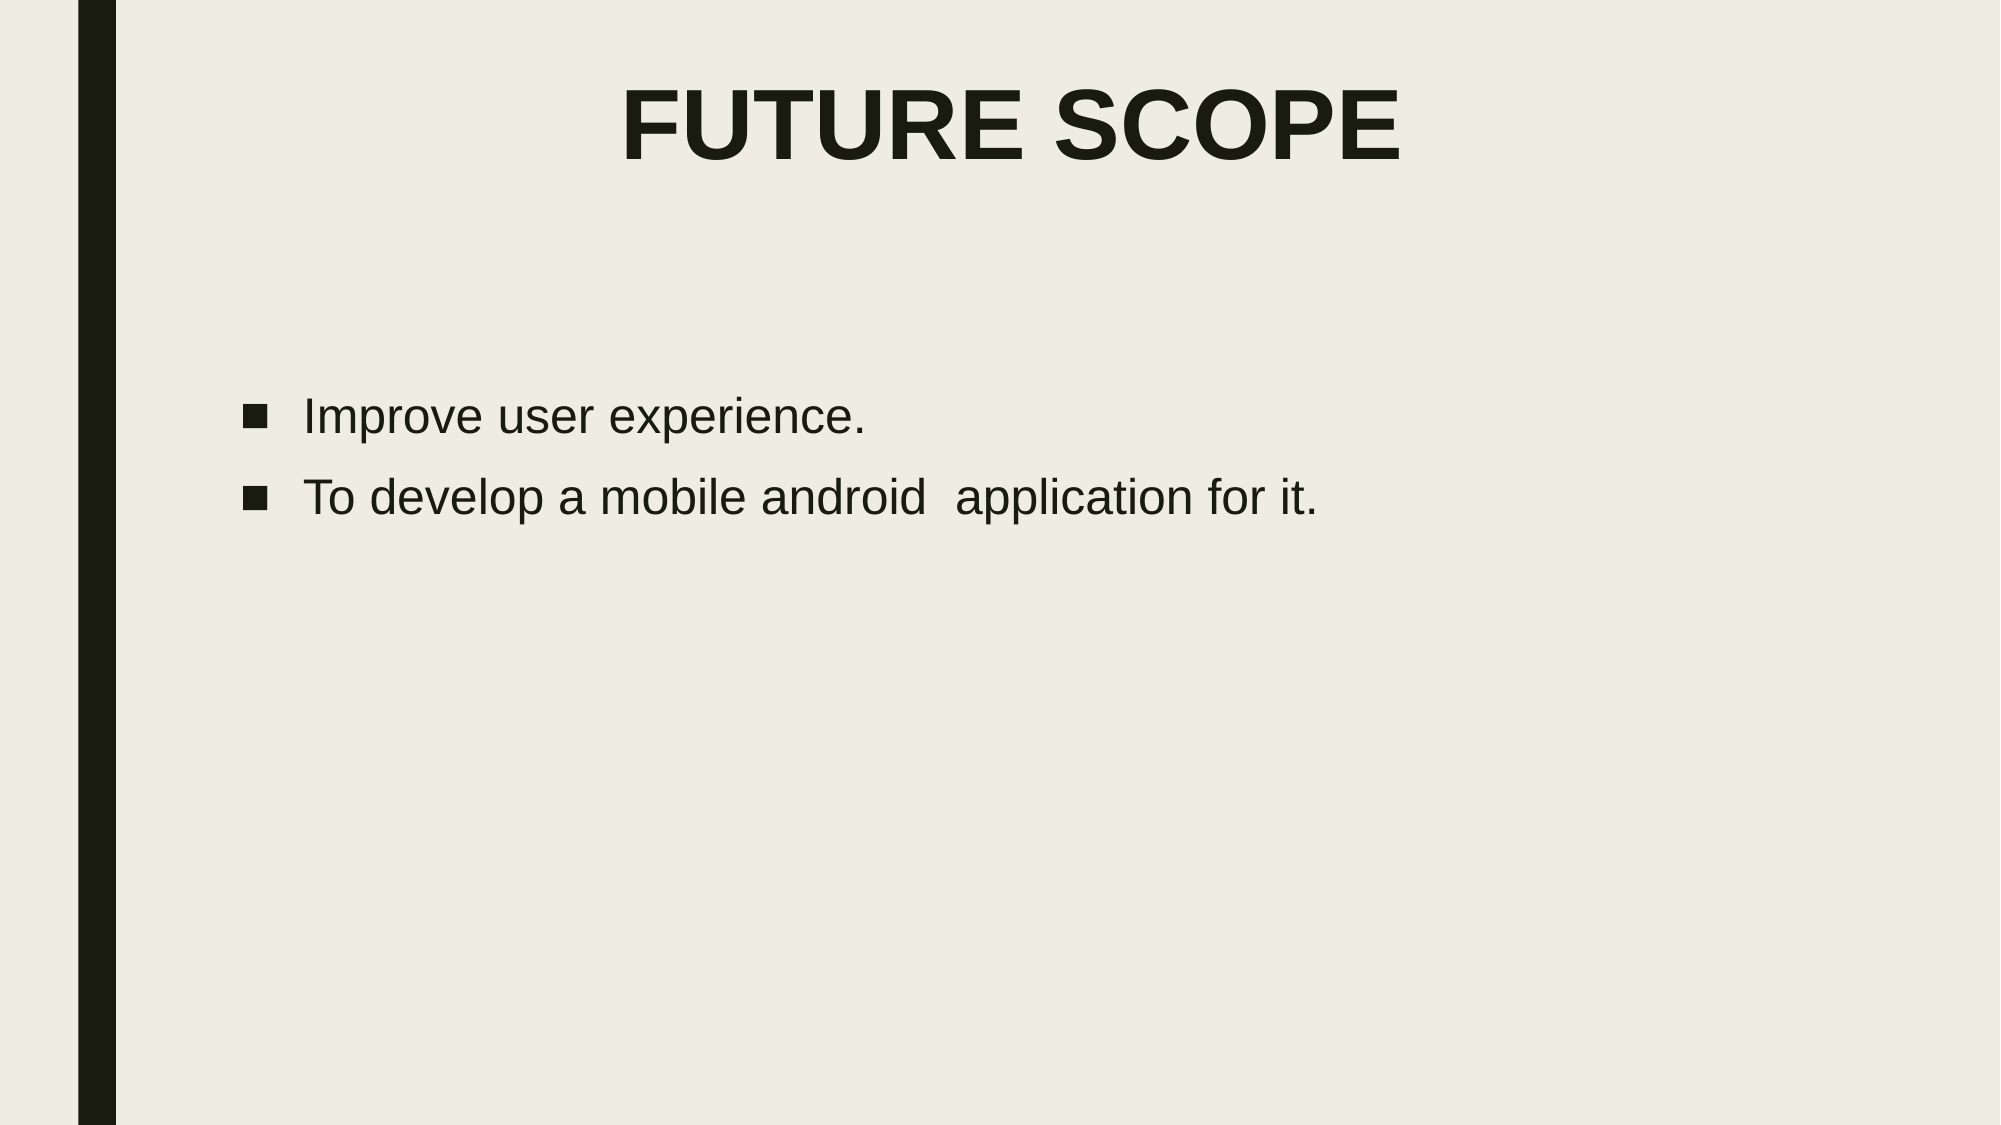

# FUTURE SCOPE

Improve user experience.
To develop a mobile android  application for it.